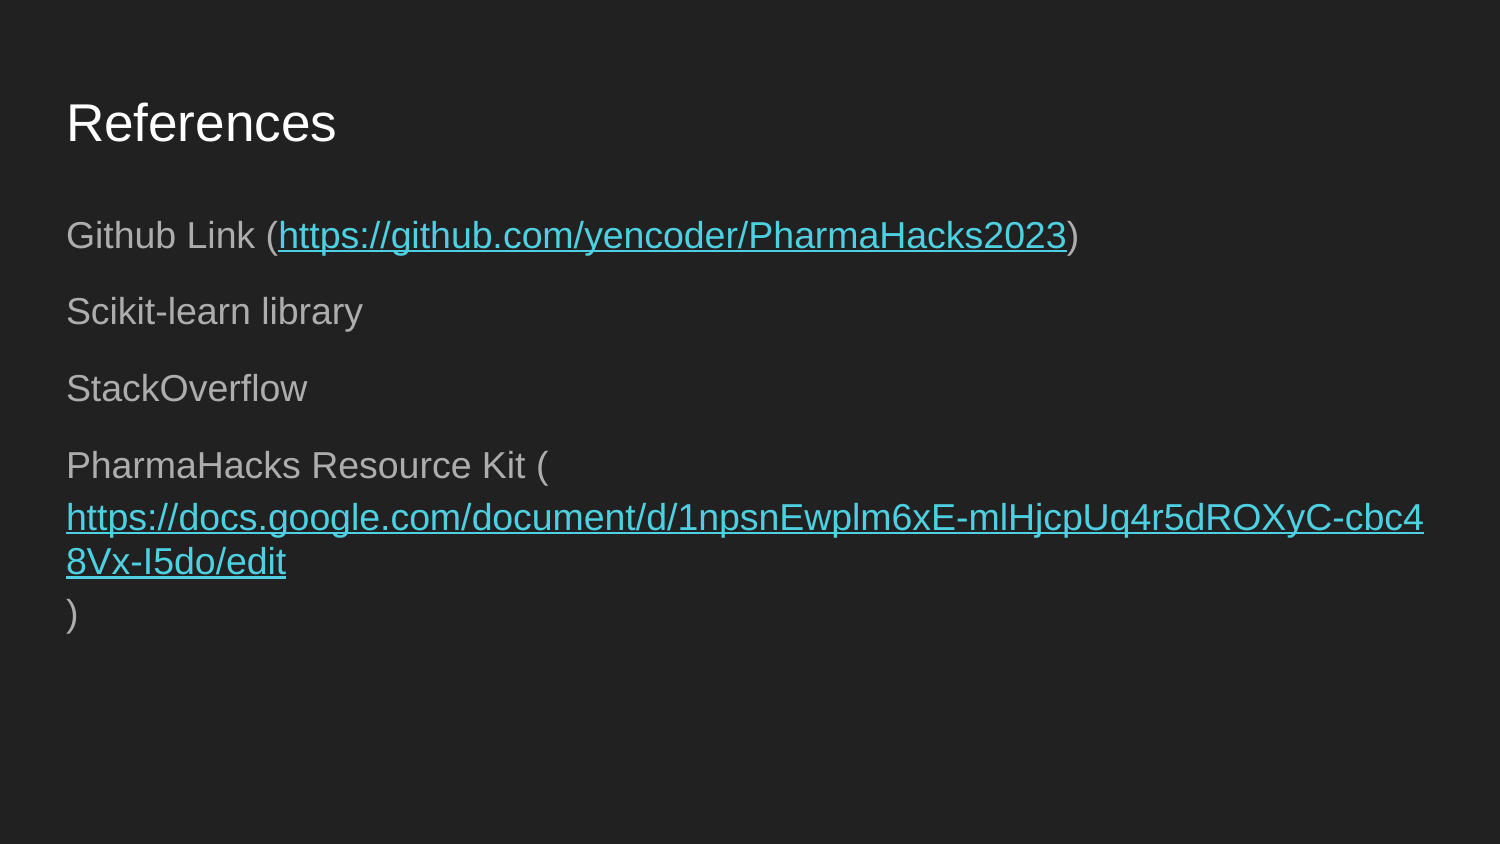

# References
Github Link (https://github.com/yencoder/PharmaHacks2023)
Scikit-learn library
StackOverflow
PharmaHacks Resource Kit (https://docs.google.com/document/d/1npsnEwplm6xE-mlHjcpUq4r5dROXyC-cbc48Vx-I5do/edit)